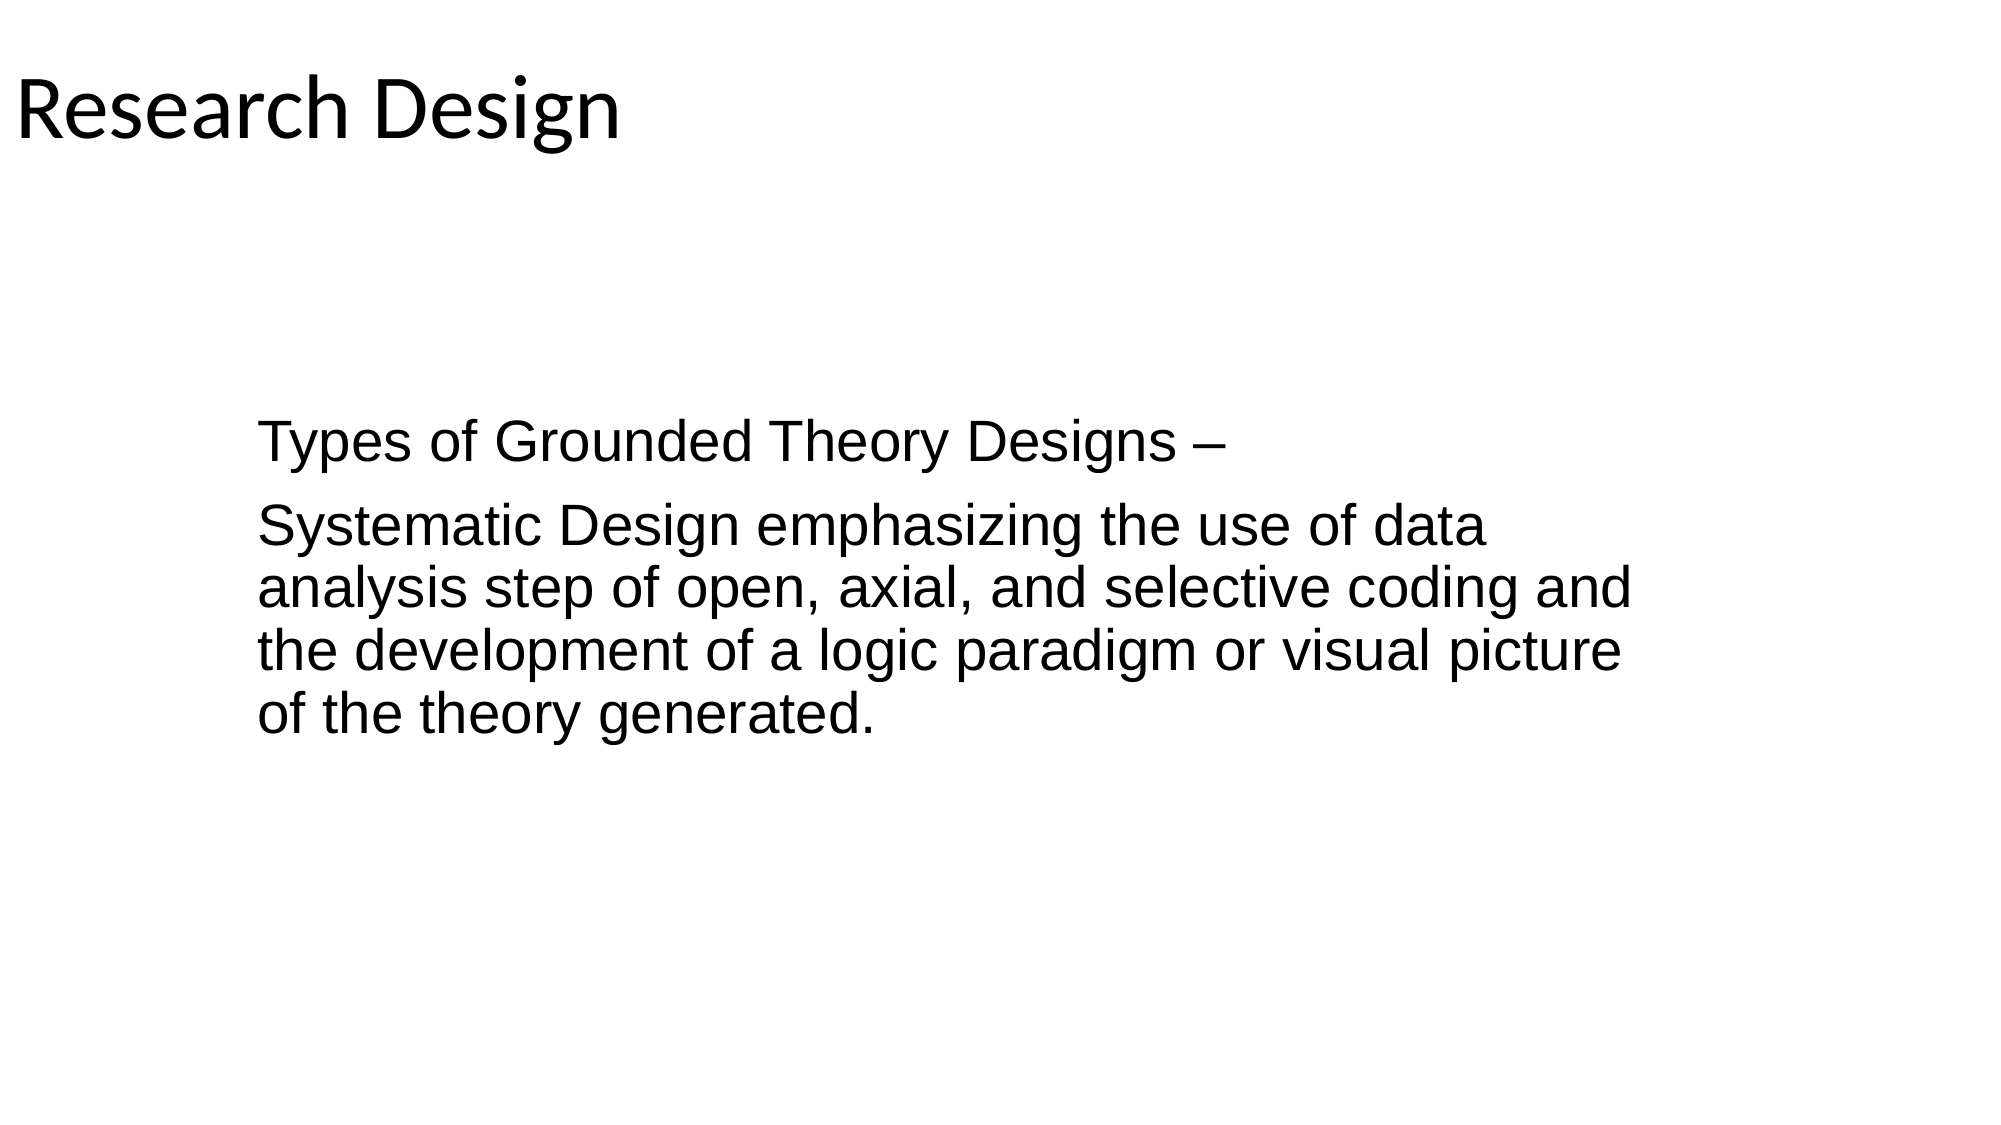

# Research Design
Types of Grounded Theory Designs –
Systematic Design emphasizing the use of data analysis step of open, axial, and selective coding and the development of a logic paradigm or visual picture of the theory generated.